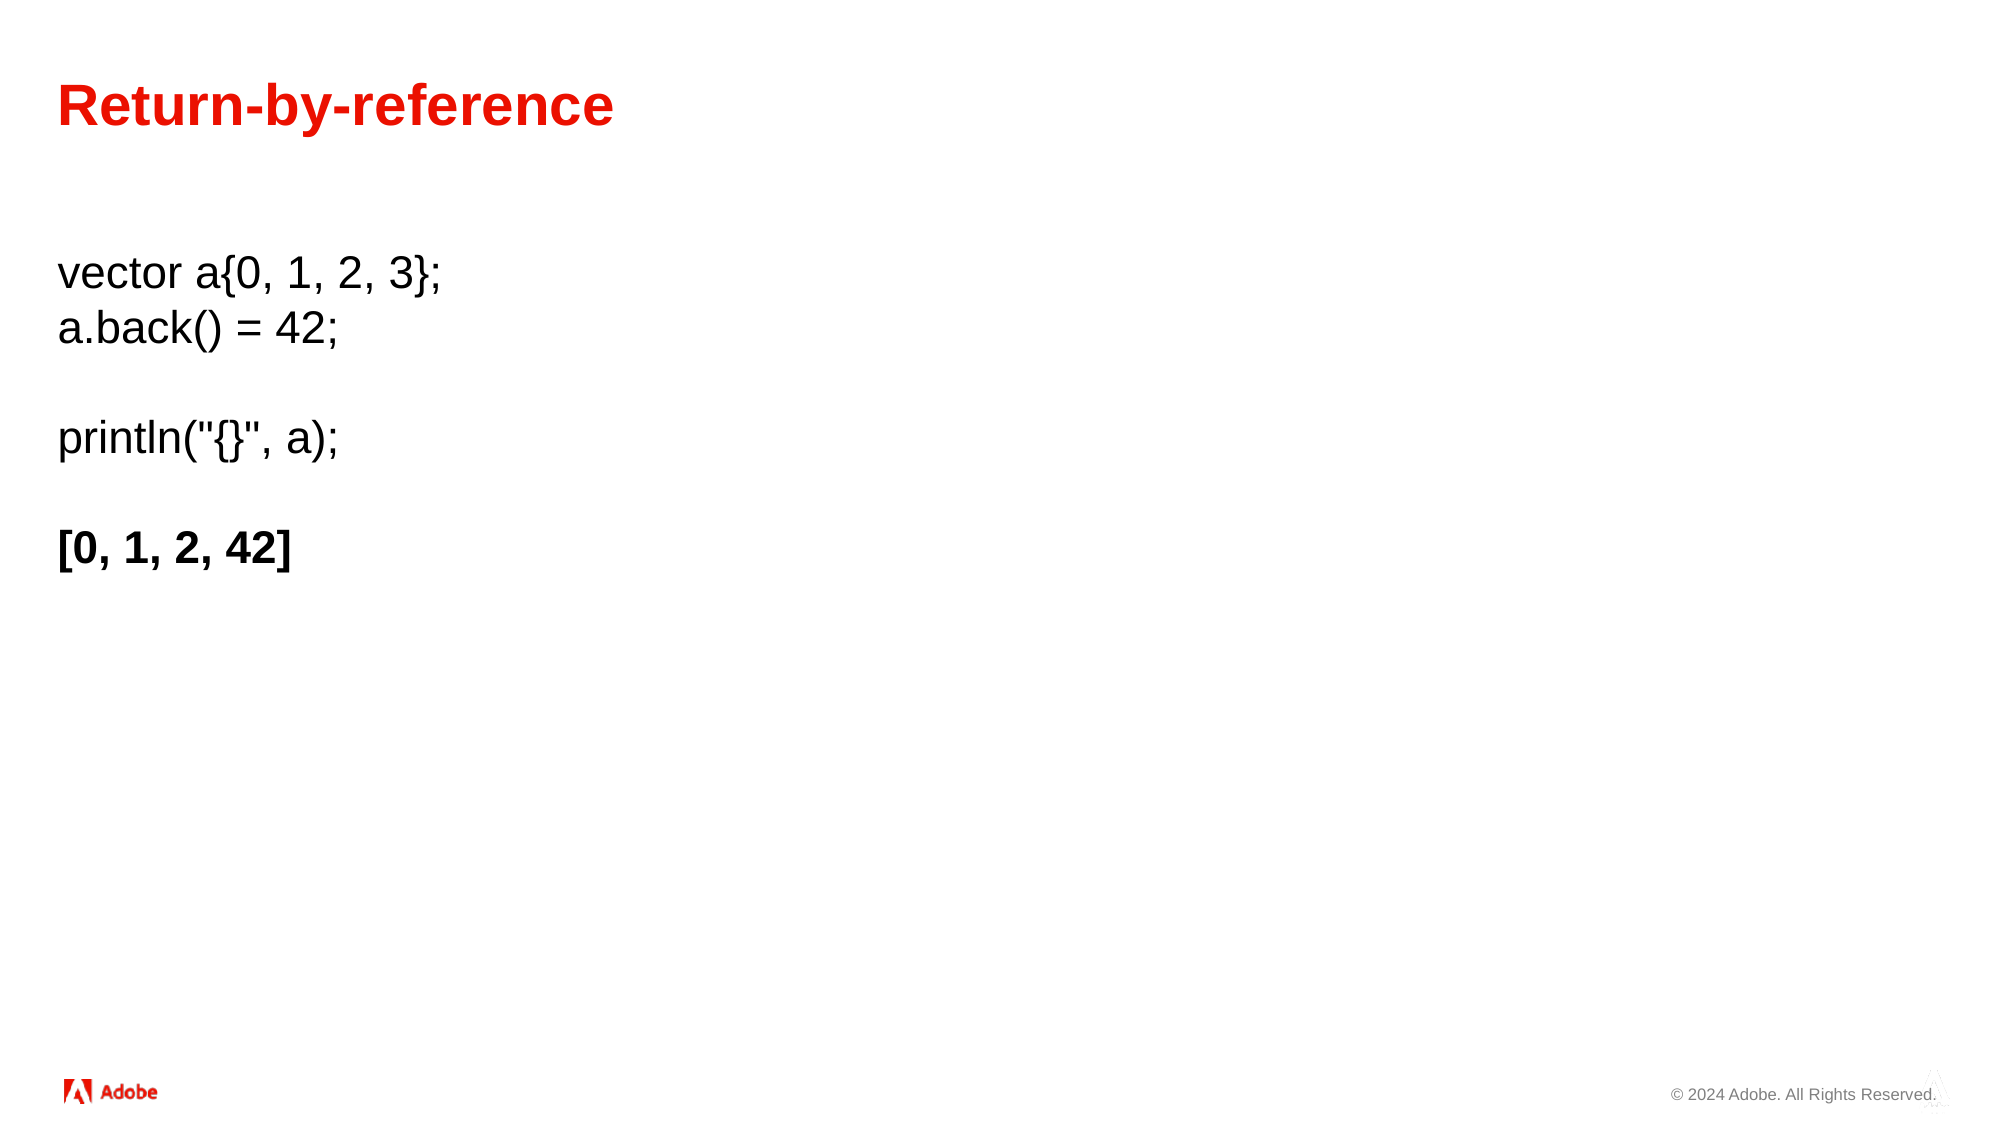

# Return-by-reference
vector a{0, 1, 2, 3};
a.back() = 42;

println("{}", a);

[0, 1, 2, 42]
24